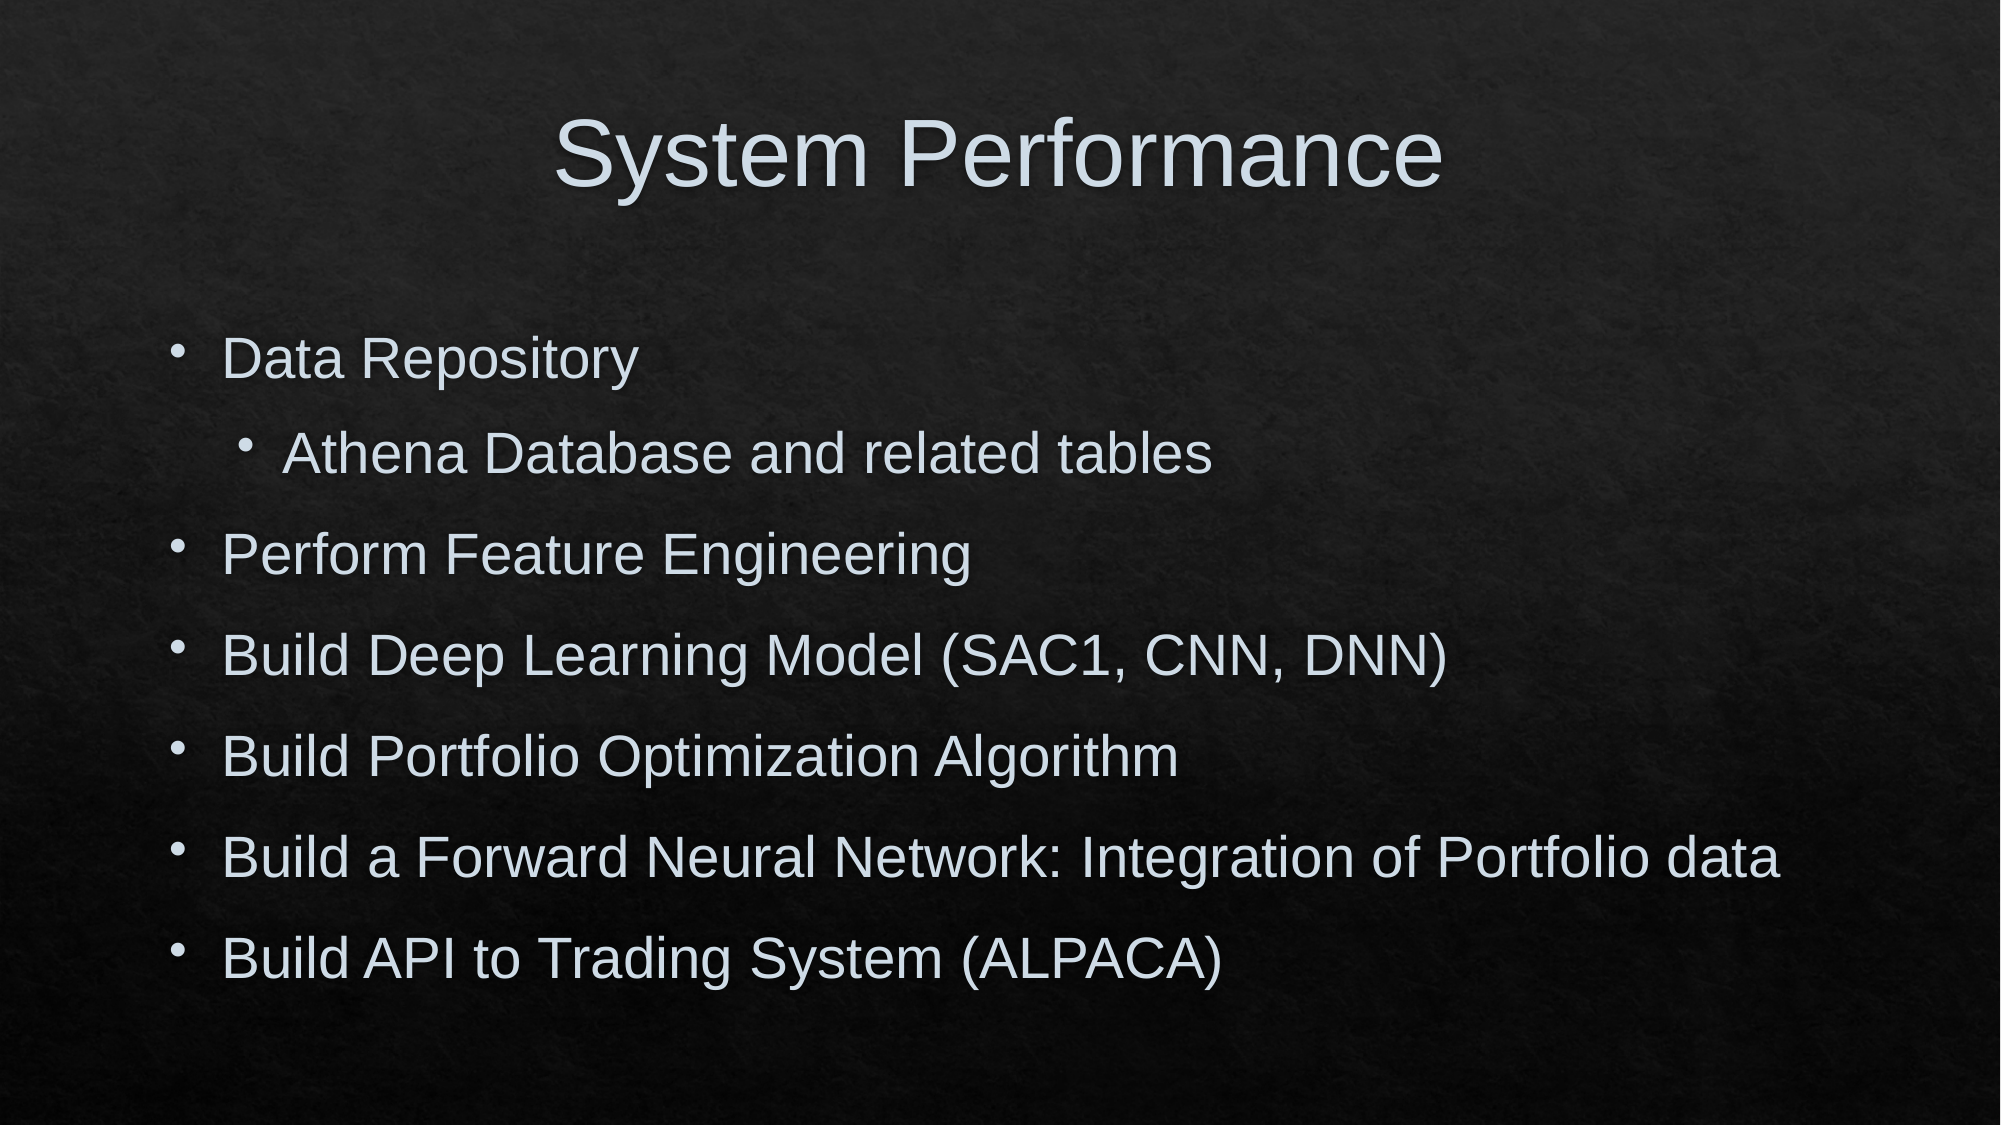

# System Performance
Data Repository
Athena Database and related tables
Perform Feature Engineering
Build Deep Learning Model (SAC1, CNN, DNN)
Build Portfolio Optimization Algorithm
Build a Forward Neural Network: Integration of Portfolio data
Build API to Trading System (ALPACA)